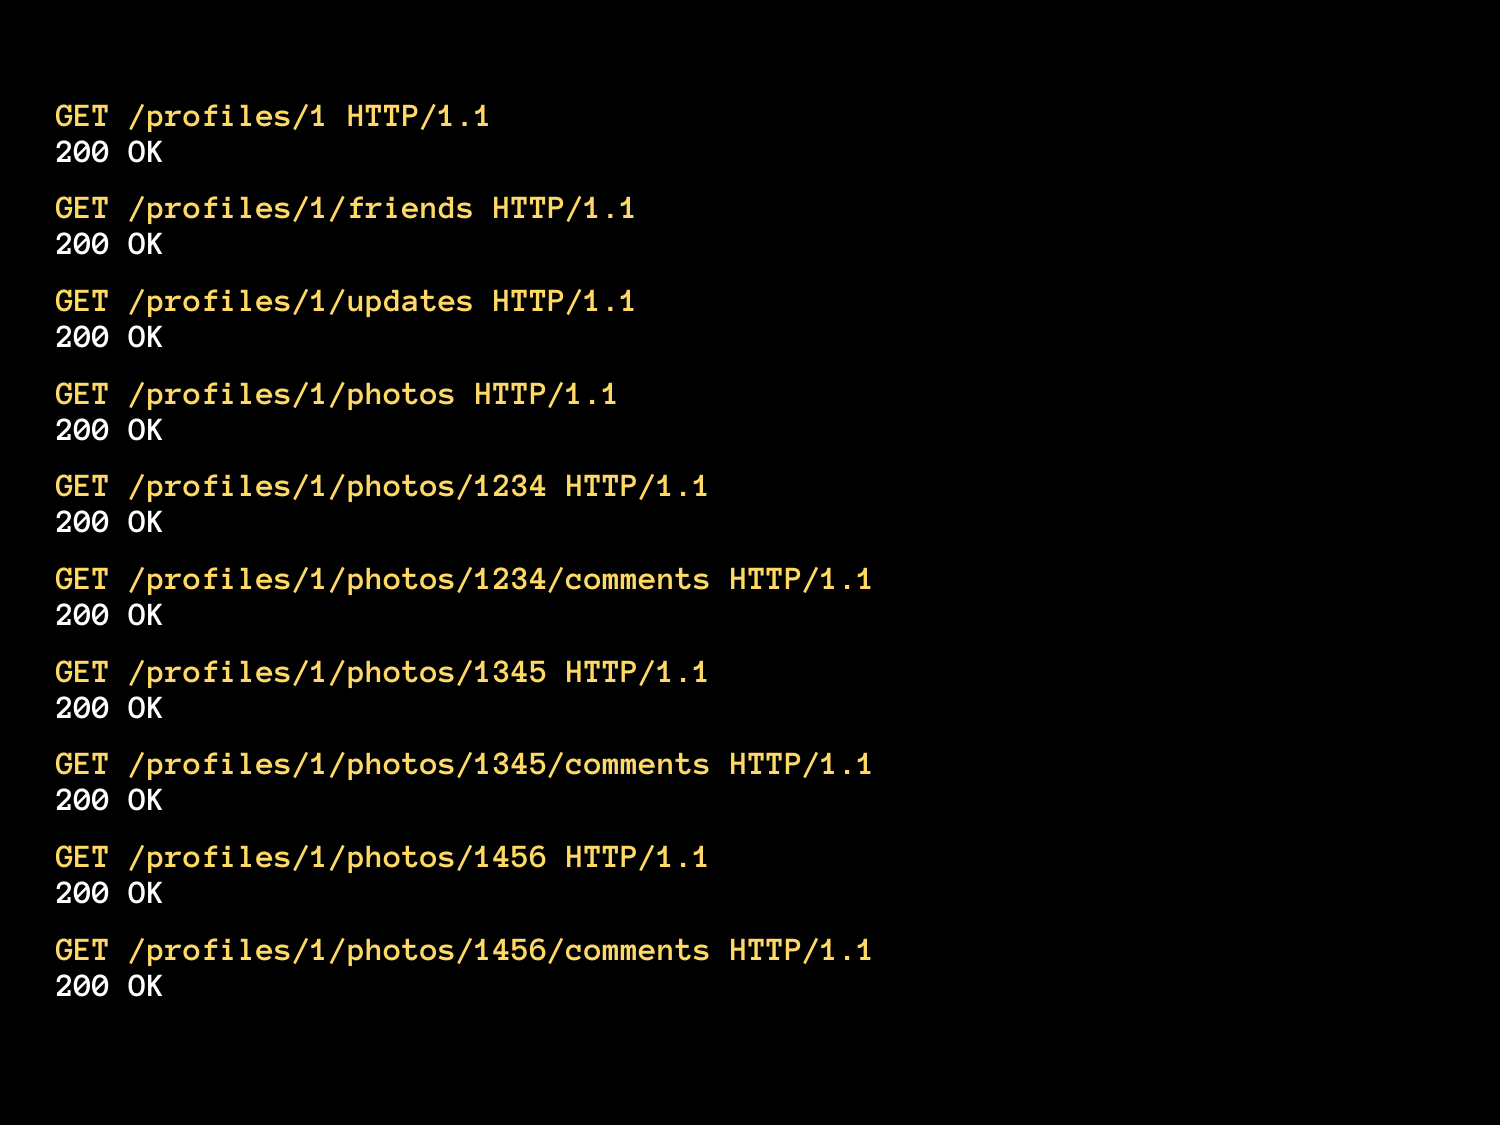

GET /profiles/1 HTTP/1.1
200 OK
GET /profiles/1/friends HTTP/1.1
200 OK
GET /profiles/1/updates HTTP/1.1
200 OK
GET /profiles/1/photos HTTP/1.1
200 OK
GET /profiles/1/photos/1234 HTTP/1.1
200 OK
GET /profiles/1/photos/1234/comments HTTP/1.1
200 OK
GET /profiles/1/photos/1345 HTTP/1.1
200 OK
GET /profiles/1/photos/1345/comments HTTP/1.1
200 OK
GET /profiles/1/photos/1456 HTTP/1.1
200 OK
GET /profiles/1/photos/1456/comments HTTP/1.1
200 OK